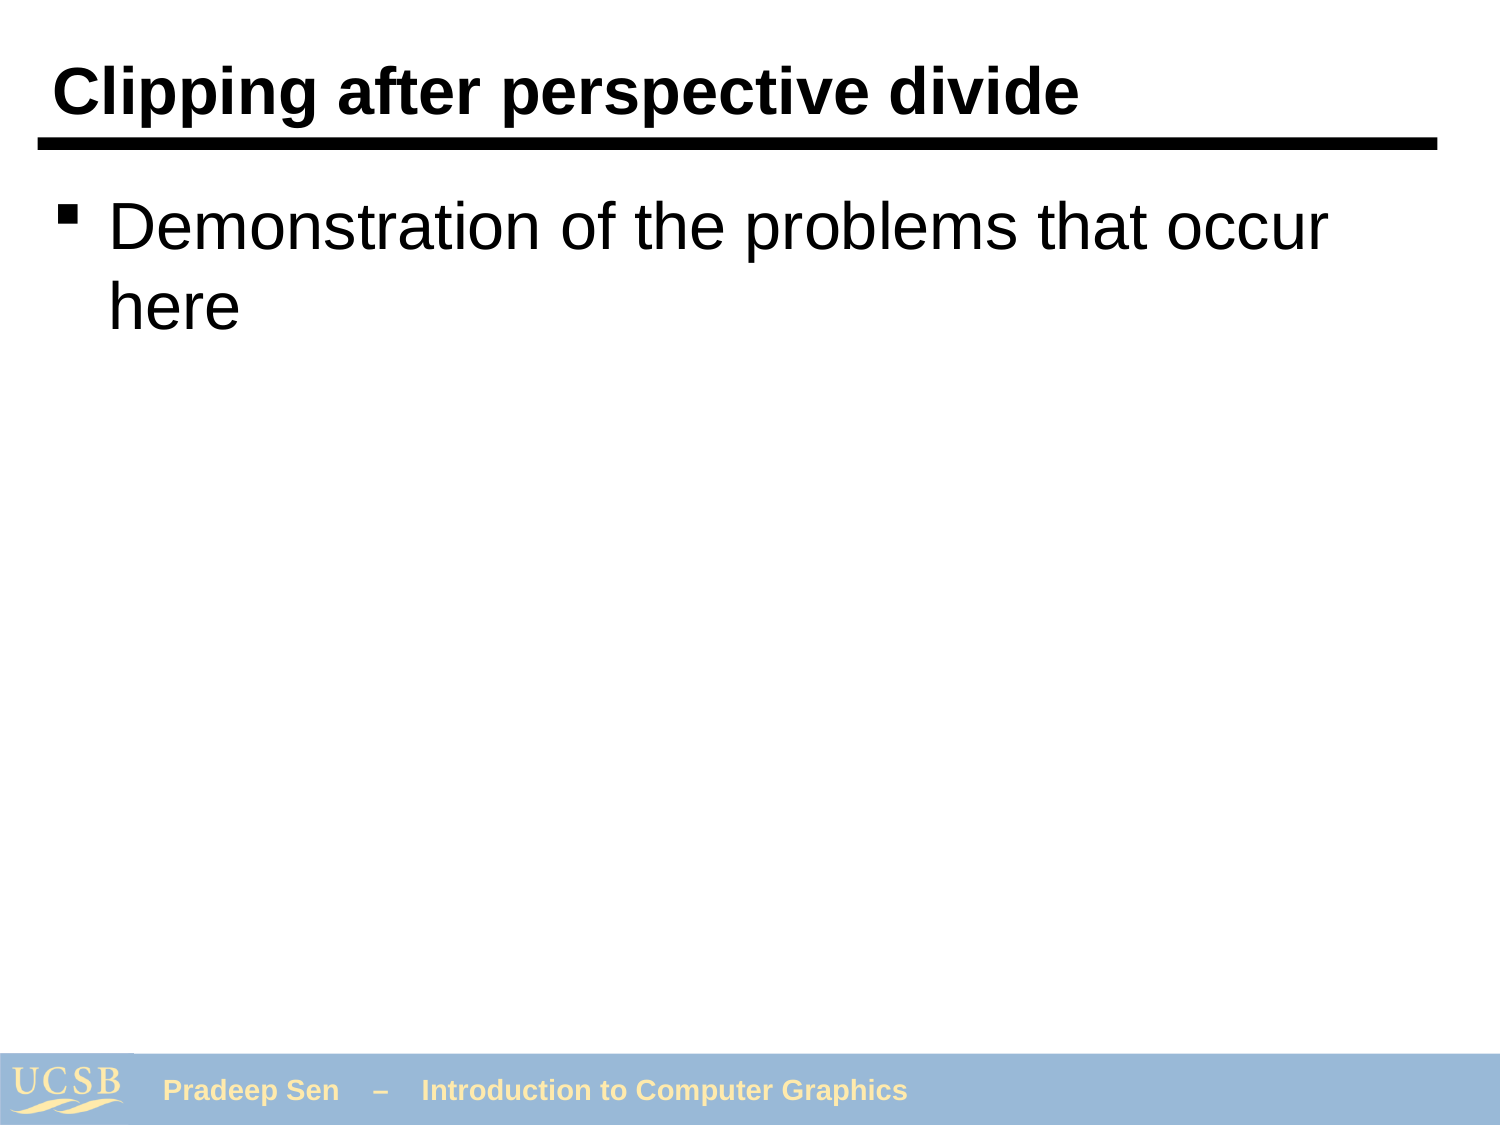

# Clipping after perspective divide
Demonstration of the problems that occur here